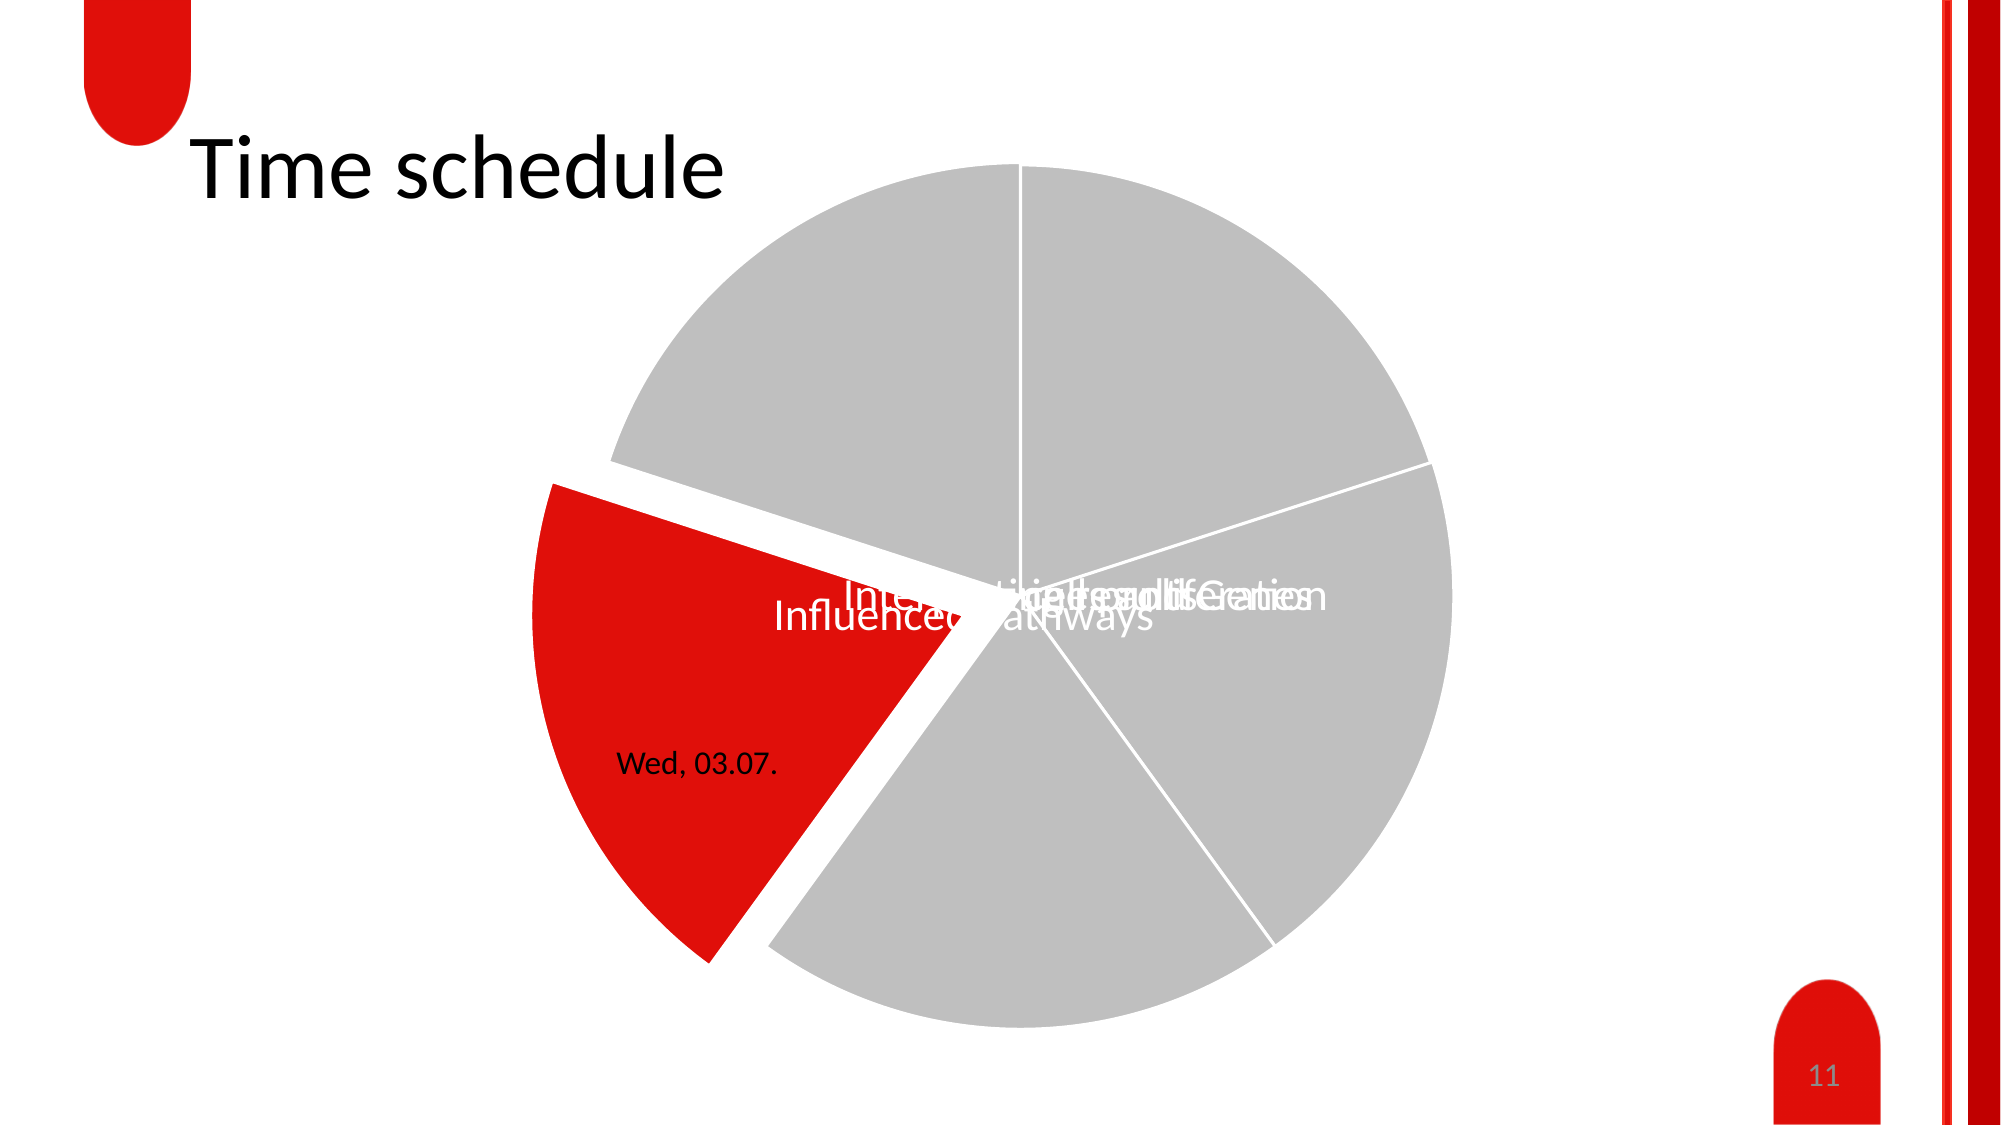

Broad Analysis
Influenced Cell Lines and Genes
Correlation with cell proliferation
Influenced Pathways
Interpreting results
# Time schedule
Wed, 03.07.
11